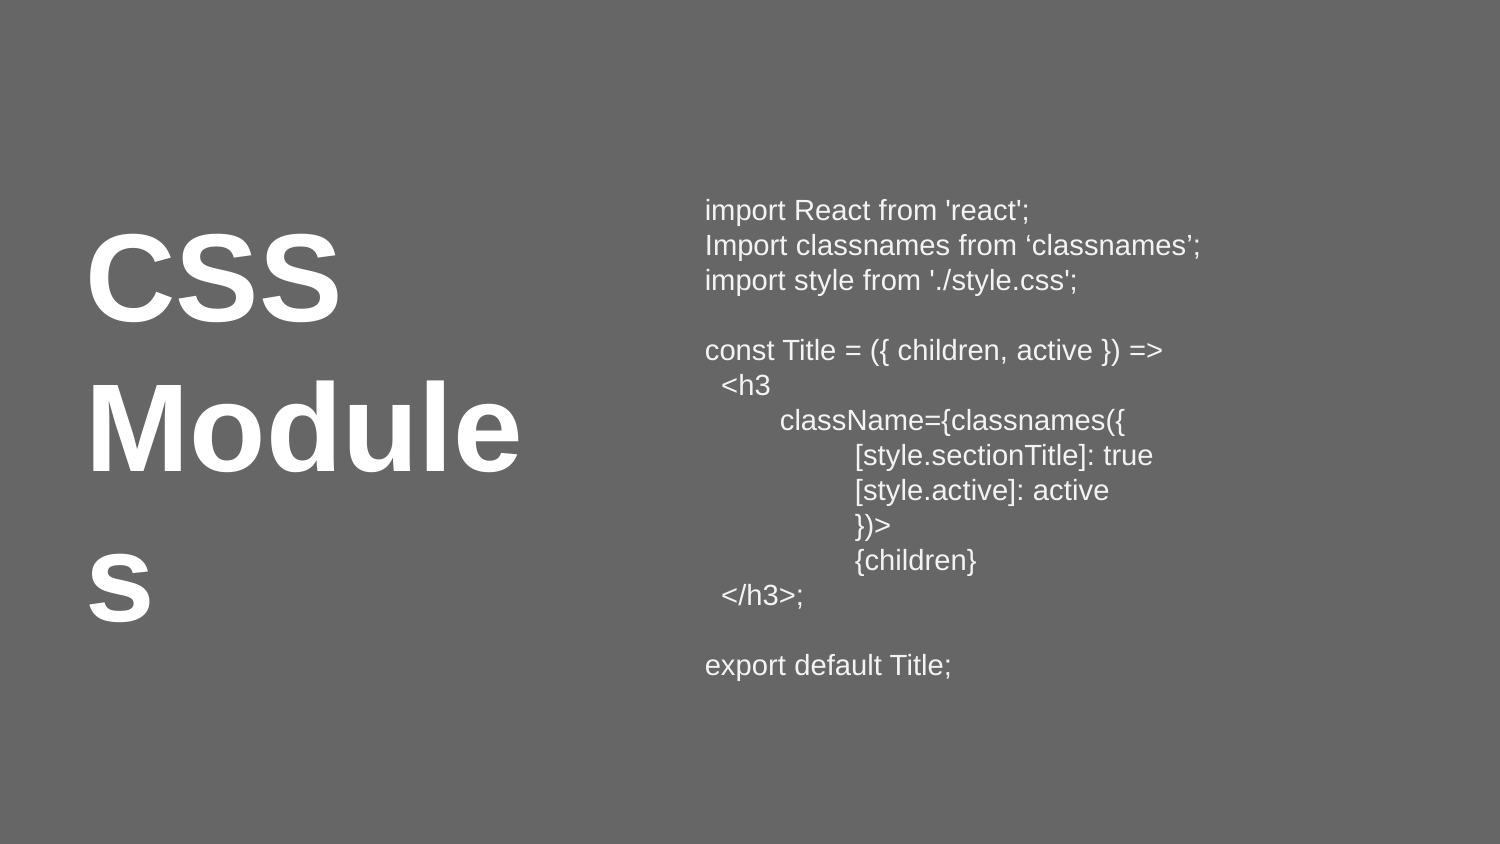

# CSS Modules
import React from 'react';
Import classnames from ‘classnames’;
import style from './style.css';

const Title = ({ children, active }) =>
  <h3
className={classnames({
[style.sectionTitle]: true
[style.active]: active
})>
{children}
  </h3>;

export default Title;